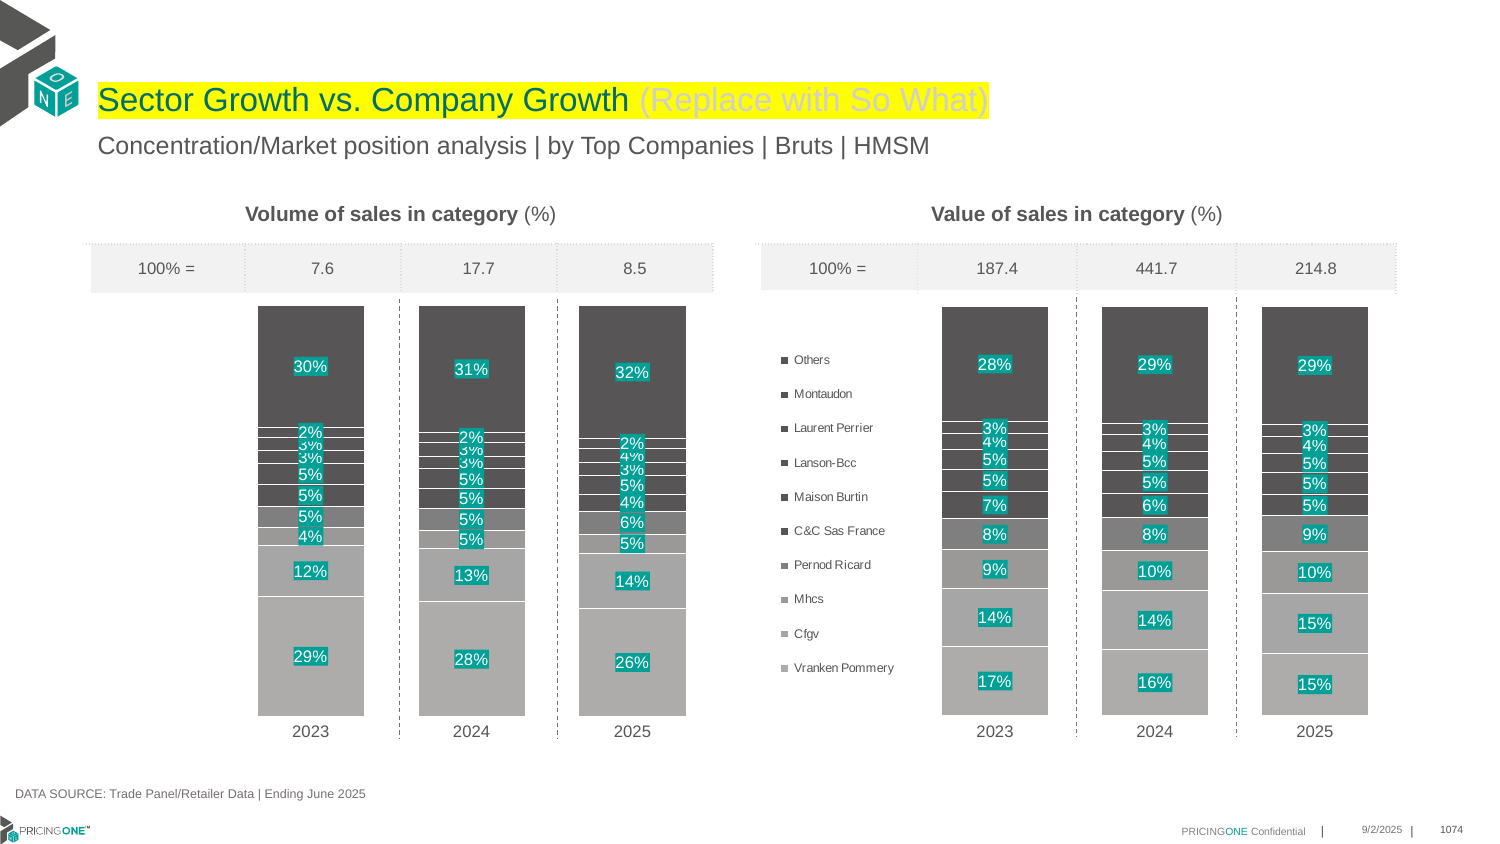

# Sector Growth vs. Company Growth (Replace with So What)
Concentration/Market position analysis | by Top Companies | Bruts | HMSM
| Volume of sales in category (%) |  |  |  |
| --- | --- | --- | --- |
| 100% = | 7.6 | 17.7 | 8.5 |
| Value of sales in category (%) |  |  |  |
| --- | --- | --- | --- |
| 100% = | 187.4 | 441.7 | 214.8 |

### Chart

| Category | Vranken Pommery | Cfgv | Mhcs | Pernod Ricard | C&C Sas France | Maison Burtin | Lanson-Bcc | Laurent Perrier | Montaudon | Others |
|---|---|---|---|---|---|---|---|---|---|---|
| 2023 | 0.29221199101168316 | 0.12402718194461333 | 0.04428306026705352 | 0.05088880894216593 | 0.05261629326269207 | 0.051993493883347966 | 0.03092906133799853 | 0.03236333906735694 | 0.023980753157230316 | 0.29670601712585826 |
| 2024 | 0.2783450482750389 | 0.12907654597049822 | 0.04517931721757918 | 0.053327238225616115 | 0.04736201605577509 | 0.049471191573967566 | 0.03048912052659199 | 0.033922224421203066 | 0.02366733189918591 | 0.3091599658345439 |
| 2025 | 0.2615797210398267 | 0.13517107249153024 | 0.04626321214179745 | 0.05627116562202521 | 0.041013165084292126 | 0.04642178948851363 | 0.029958694879135463 | 0.035804608330362205 | 0.023288718364522554 | 0.3242278525579944 |

### Chart

| Category | Vranken Pommery | Cfgv | Mhcs | Pernod Ricard | C&C Sas France | Maison Burtin | Lanson-Bcc | Laurent Perrier | Montaudon | Others |
|---|---|---|---|---|---|---|---|---|---|---|
| 2023 | 0.16966320428836065 | 0.1403883430359357 | 0.09464520392937278 | 0.07737229329798116 | 0.06508385361795022 | 0.05402082802088952 | 0.049275120188198705 | 0.03770032820696358 | 0.02909211194004832 | 0.2827587134742994 |
| 2024 | 0.16147624861736048 | 0.14346283895571085 | 0.09753495991789082 | 0.08210454642068775 | 0.058963403846336075 | 0.05412214230220071 | 0.048219905788615486 | 0.03952203351878001 | 0.028570982485916354 | 0.2860229381465015 |
| 2025 | 0.15173273307906118 | 0.14712148691852034 | 0.10097395726202459 | 0.08773619870214312 | 0.05167938782609836 | 0.054242619757289695 | 0.04696406438367523 | 0.041690003652972436 | 0.027950815267928177 | 0.28990873315028687 |
DATA SOURCE: Trade Panel/Retailer Data | Ending June 2025

9/2/2025
1074